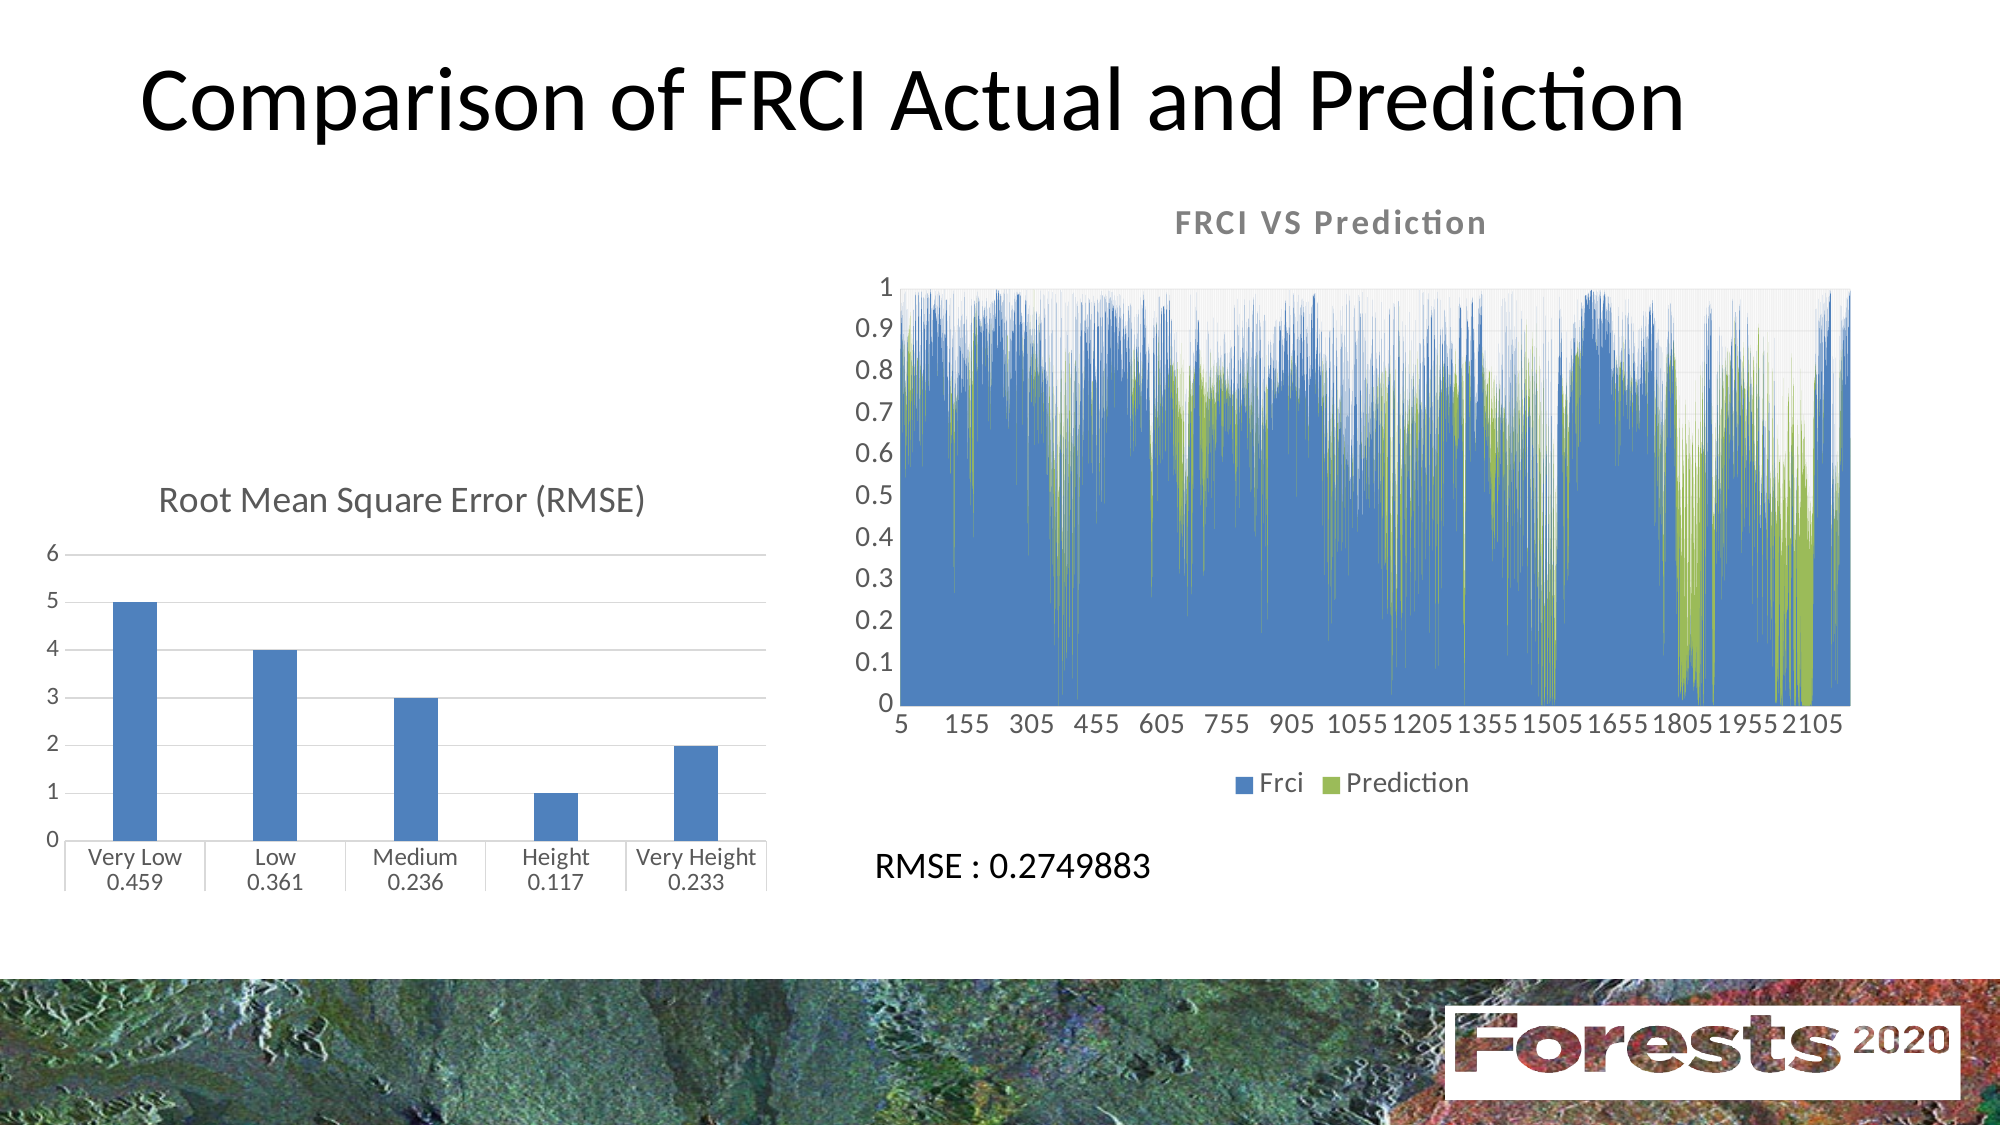

# Comparison of FRCI Actual and Prediction

### Chart: FRCI VS Prediction

| Category | Frci | Prediction |
|---|---|---|

### Chart: Root Mean Square Error (RMSE)

| Category |  |
|---|---|
| Very Low | 5.0 |
| Low | 4.0 |
| Medium | 3.0 |
| Height | 1.0 |
| Very Height | 2.0 |
RMSE : 0.2749883